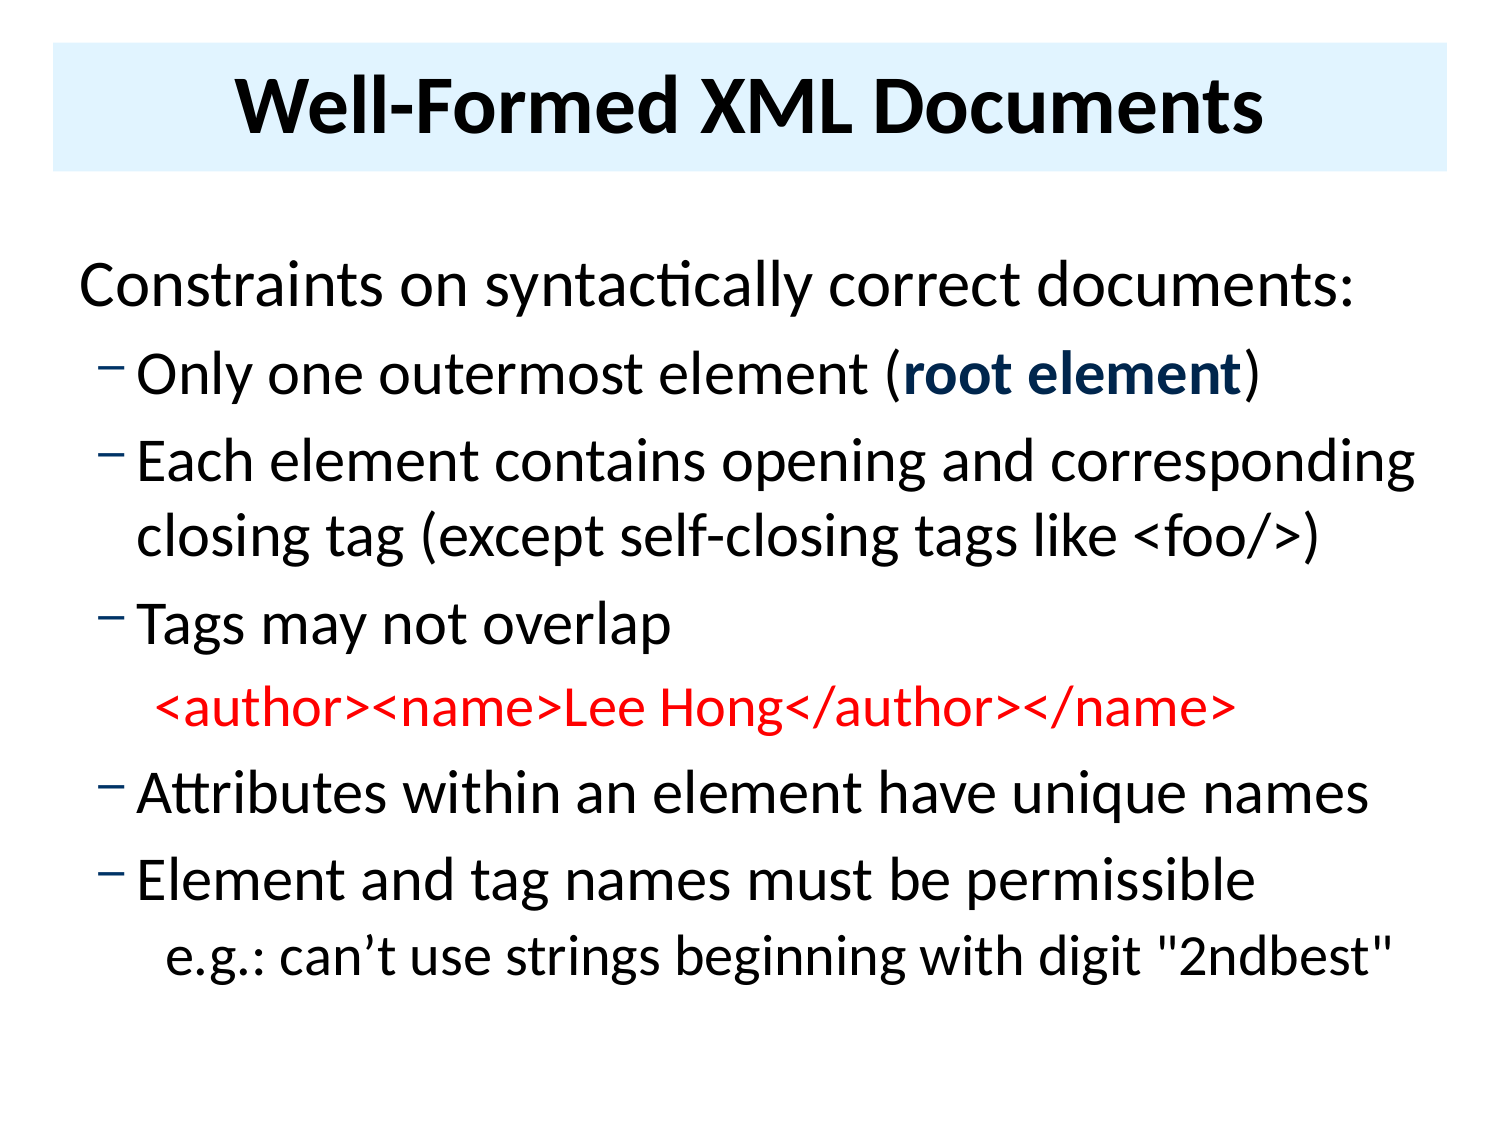

# Well-Formed XML Documents
Constraints on syntactically correct documents:
Only one outermost element (root element)
Each element contains opening and corresponding closing tag (except self-closing tags like <foo/>)
Tags may not overlap
<author><name>Lee Hong</author></name>
Attributes within an element have unique names
Element and tag names must be permissible
e.g.: can’t use strings beginning with digit "2ndbest"